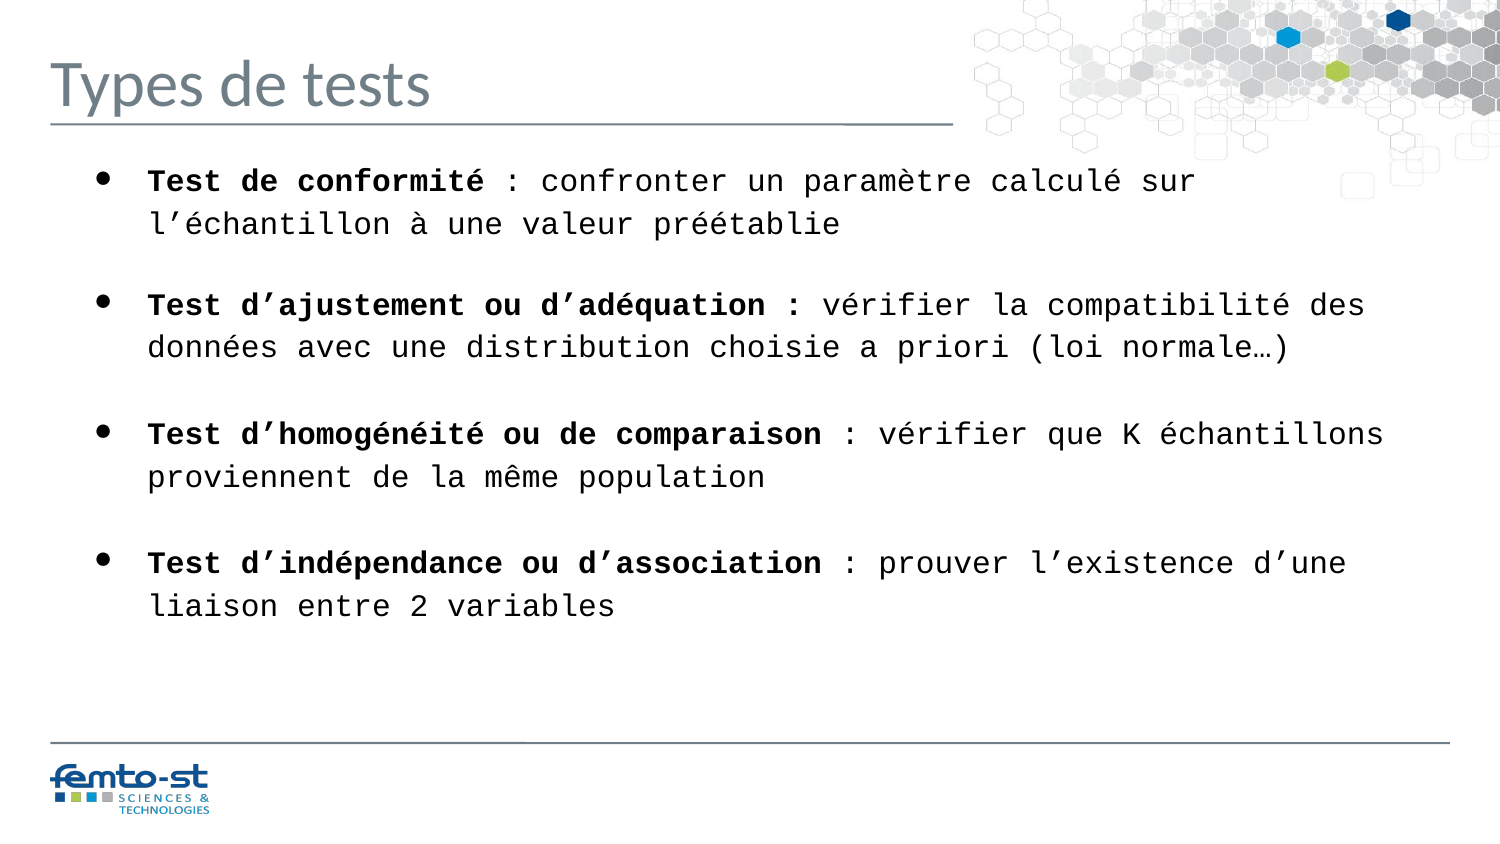

Types de tests
Test de conformité : confronter un paramètre calculé sur l’échantillon à une valeur préétablie
Test d’ajustement ou d’adéquation : vérifier la compatibilité des données avec une distribution choisie a priori (loi normale…)
Test d’homogénéité ou de comparaison : vérifier que K échantillons proviennent de la même population
Test d’indépendance ou d’association : prouver l’existence d’une liaison entre 2 variables